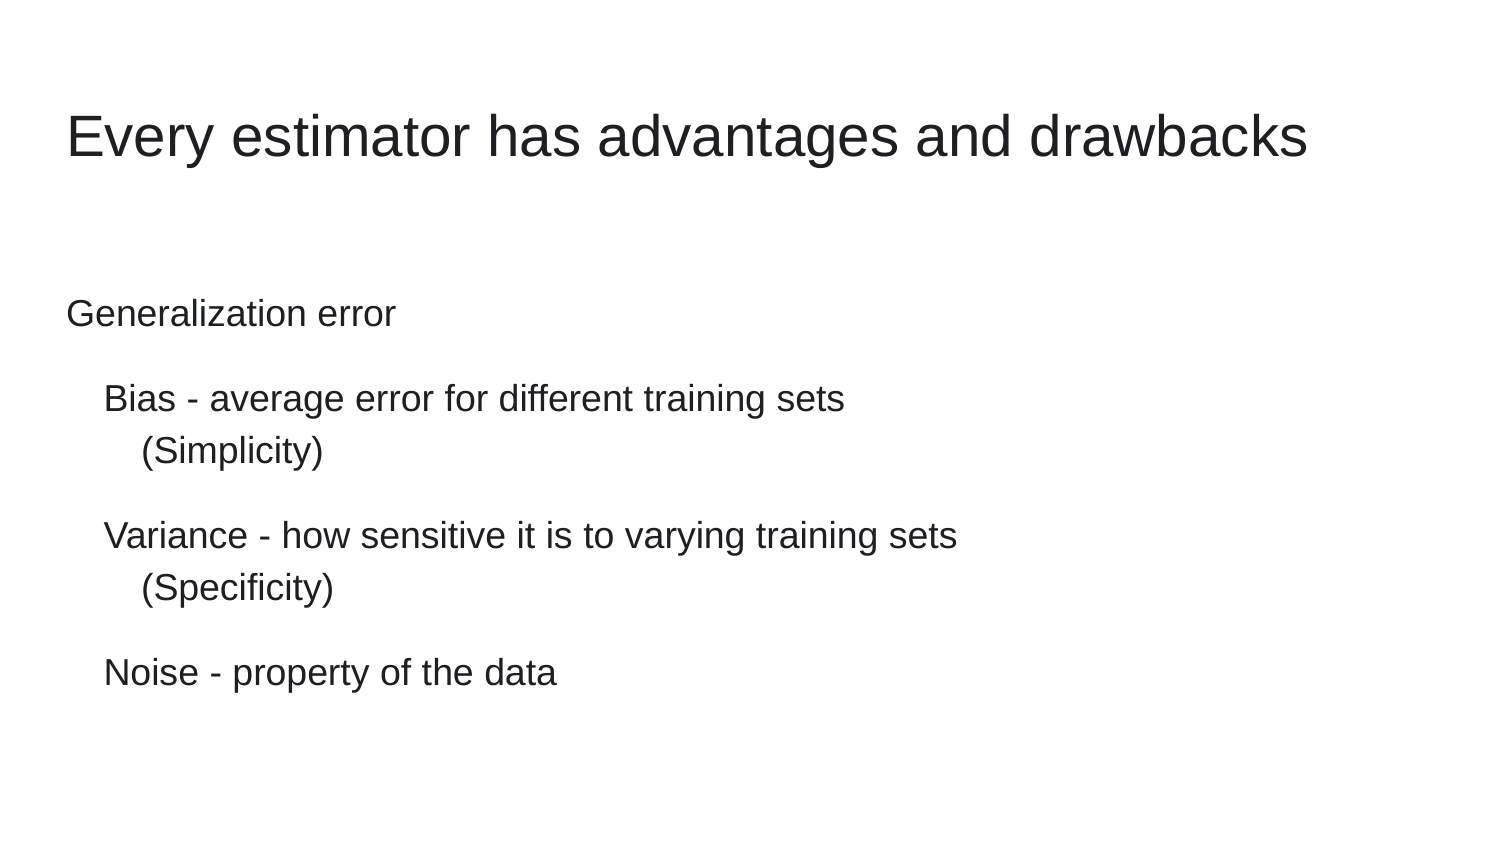

# Every estimator has advantages and drawbacks

Generalization error
Bias - average error for different training sets 				(Simplicity)
Variance - how sensitive it is to varying training sets			(Specificity)
Noise - property of the data